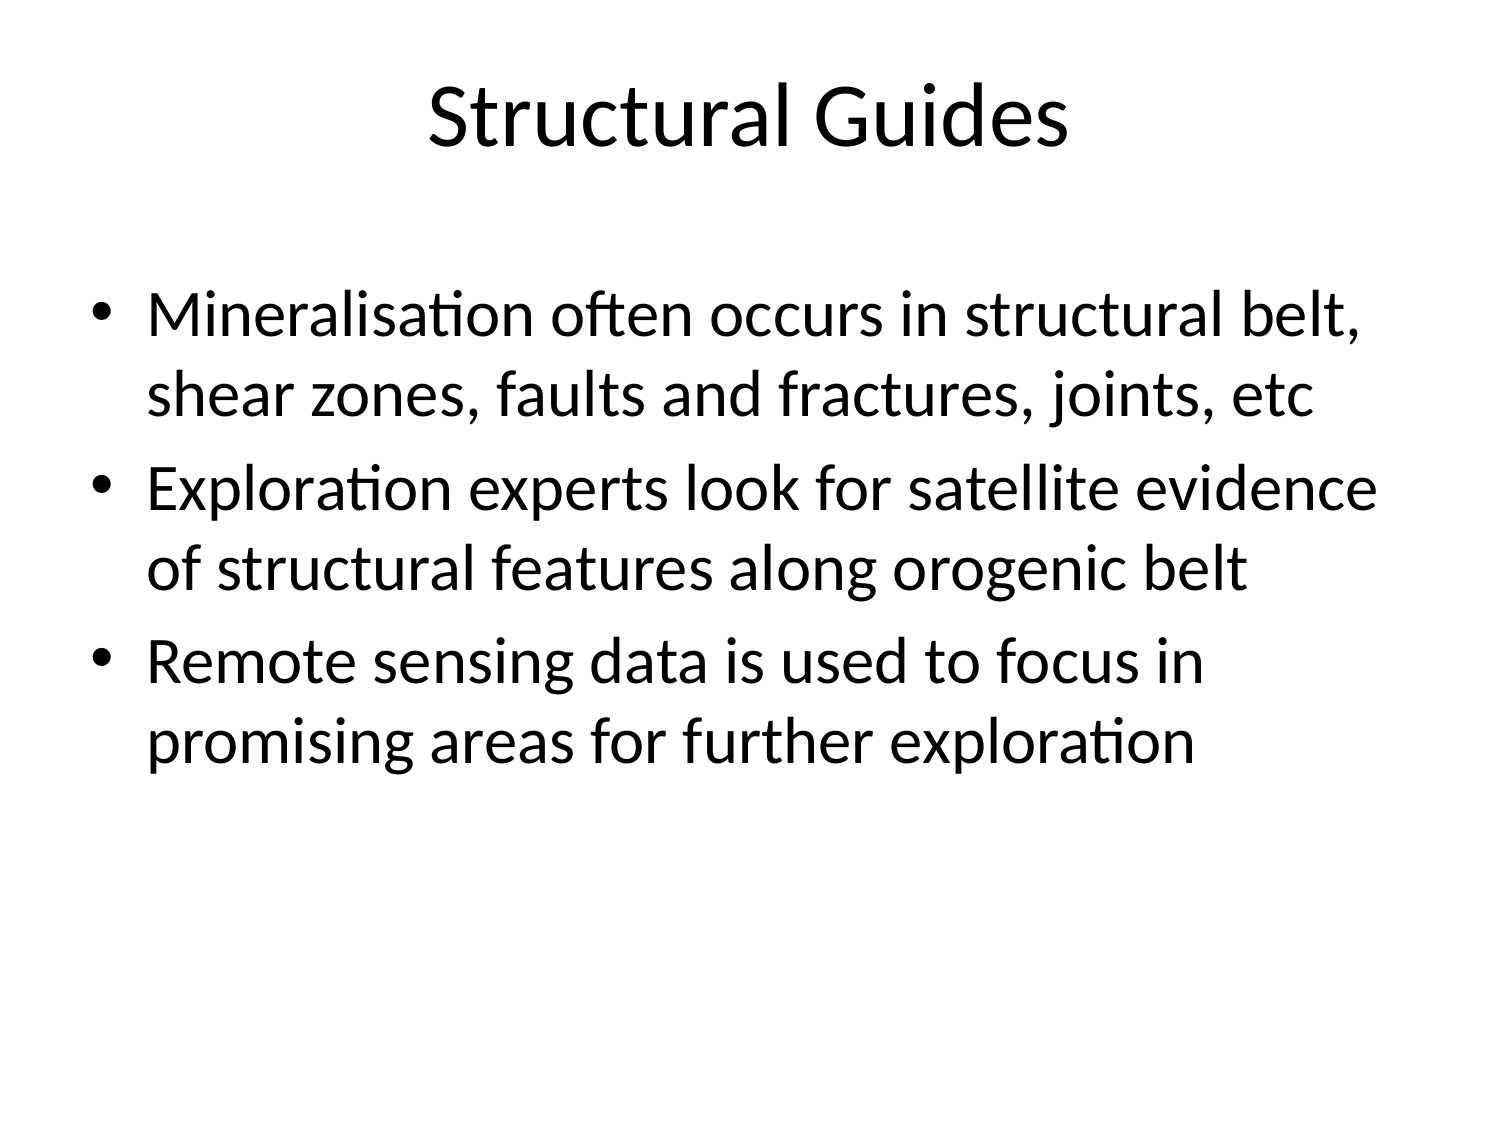

# Structural Guides
Mineralisation often occurs in structural belt, shear zones, faults and fractures, joints, etc
Exploration experts look for satellite evidence of structural features along orogenic belt
Remote sensing data is used to focus in promising areas for further exploration